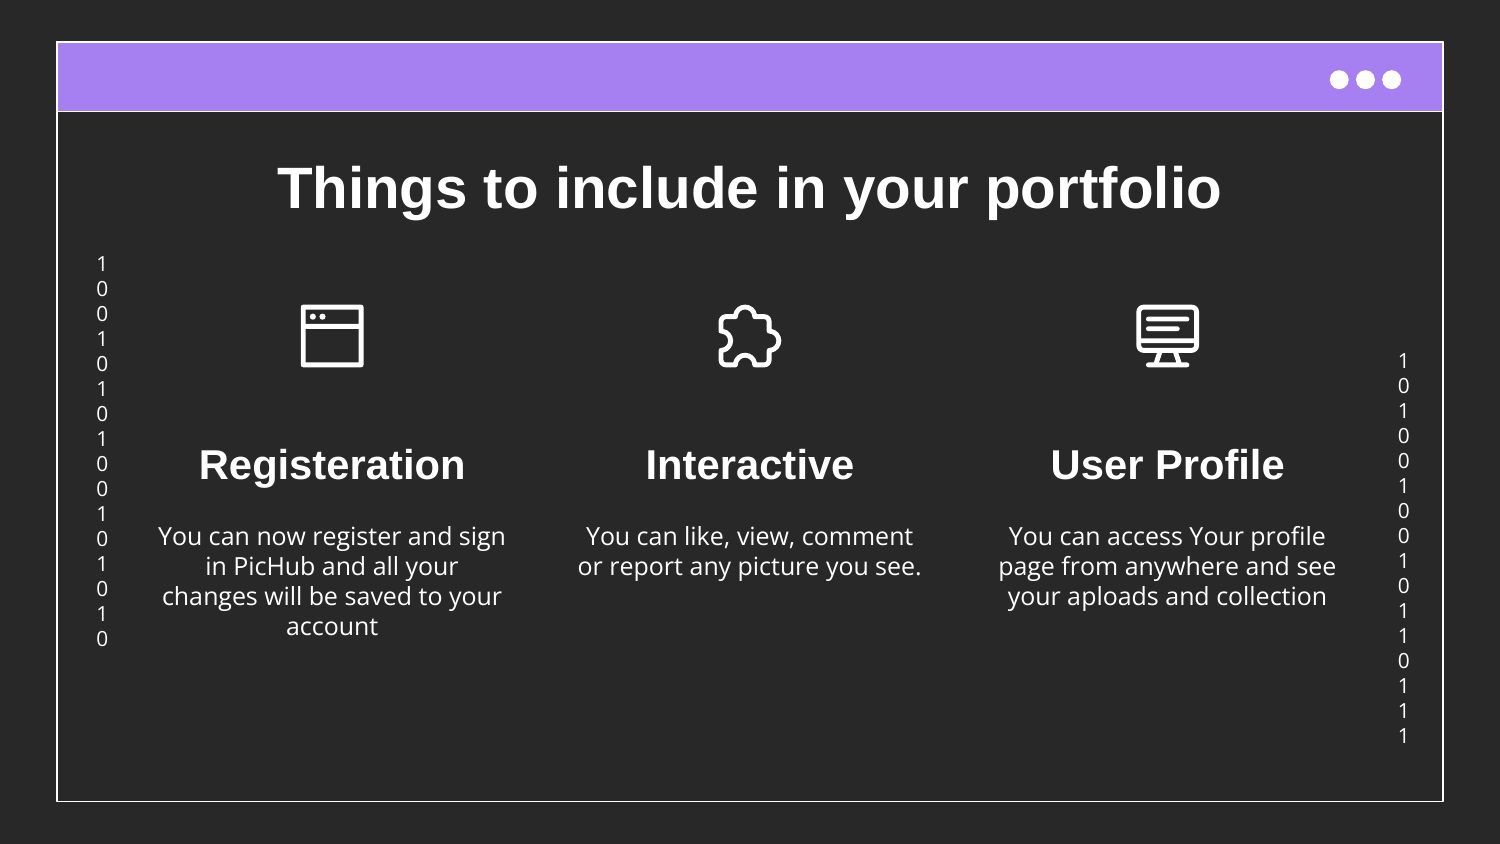

# Things to include in your portfolio

Registeration
Interactive
User Profile
You can now register and sign in PicHub and all your changes will be saved to your account
You can like, view, comment or report any picture you see.
You can access Your profile page from anywhere and see your aploads and collection